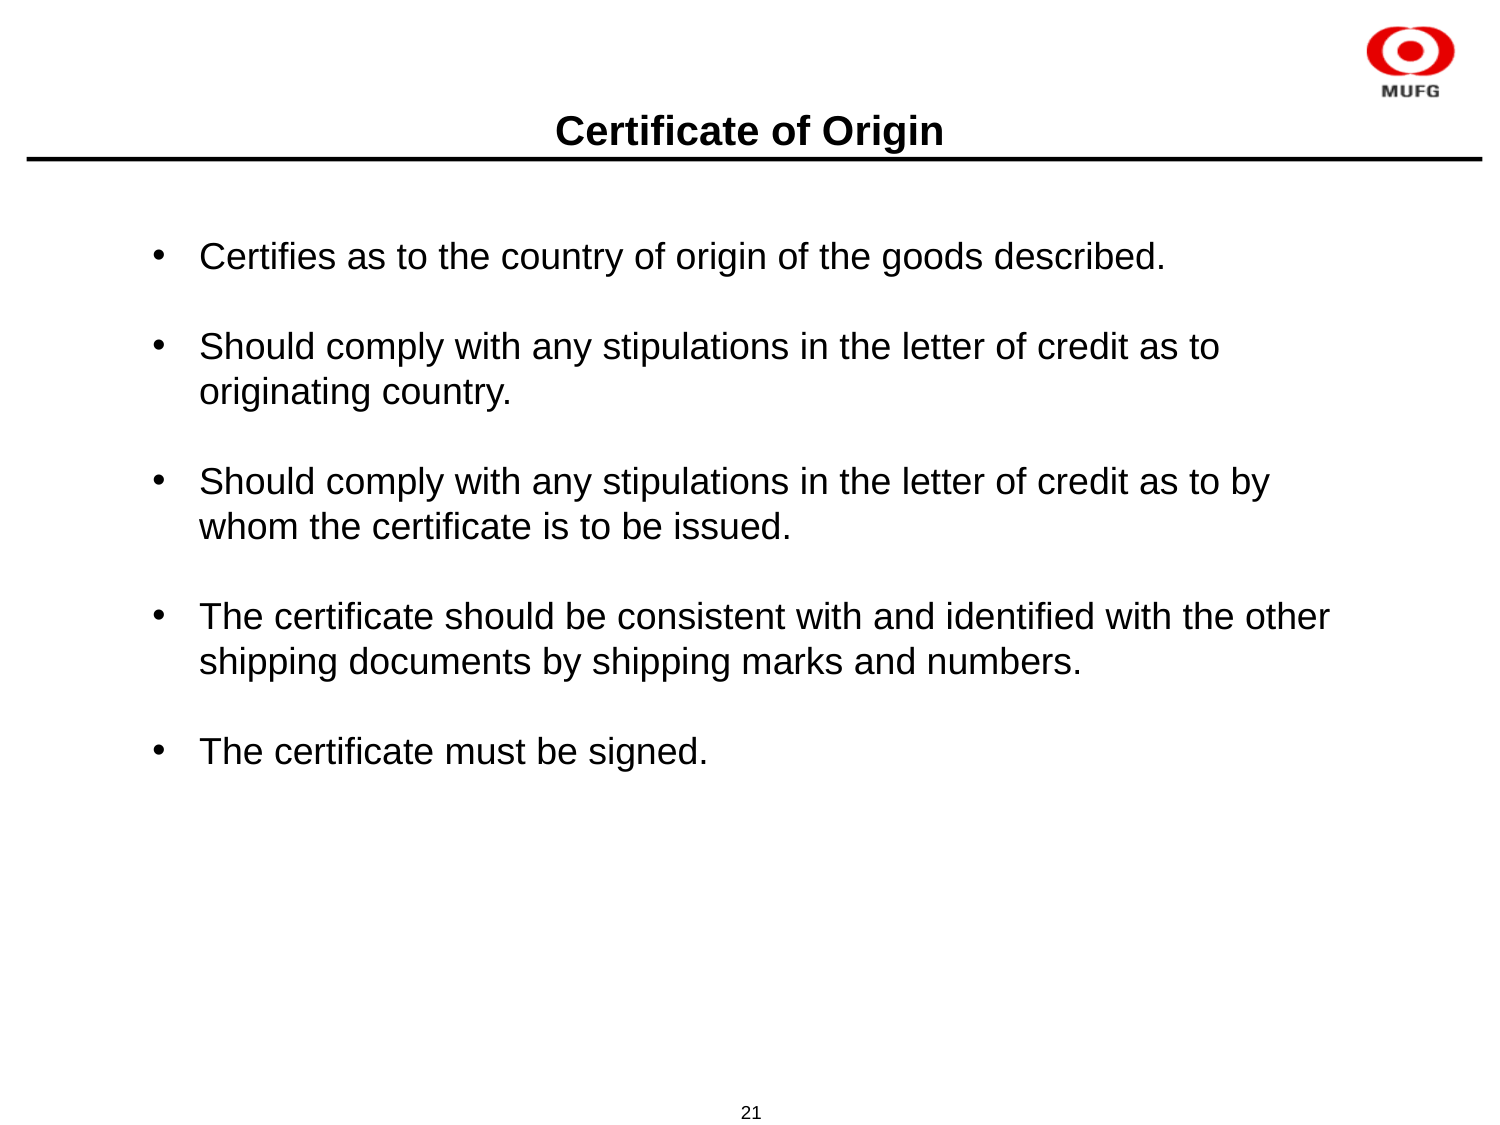

# Certificate of Origin
Certifies as to the country of origin of the goods described.

Should comply with any stipulations in the letter of credit as to originating country.

Should comply with any stipulations in the letter of credit as to by whom the certificate is to be issued.

The certificate should be consistent with and identified with the other shipping documents by shipping marks and numbers.

The certificate must be signed.

21